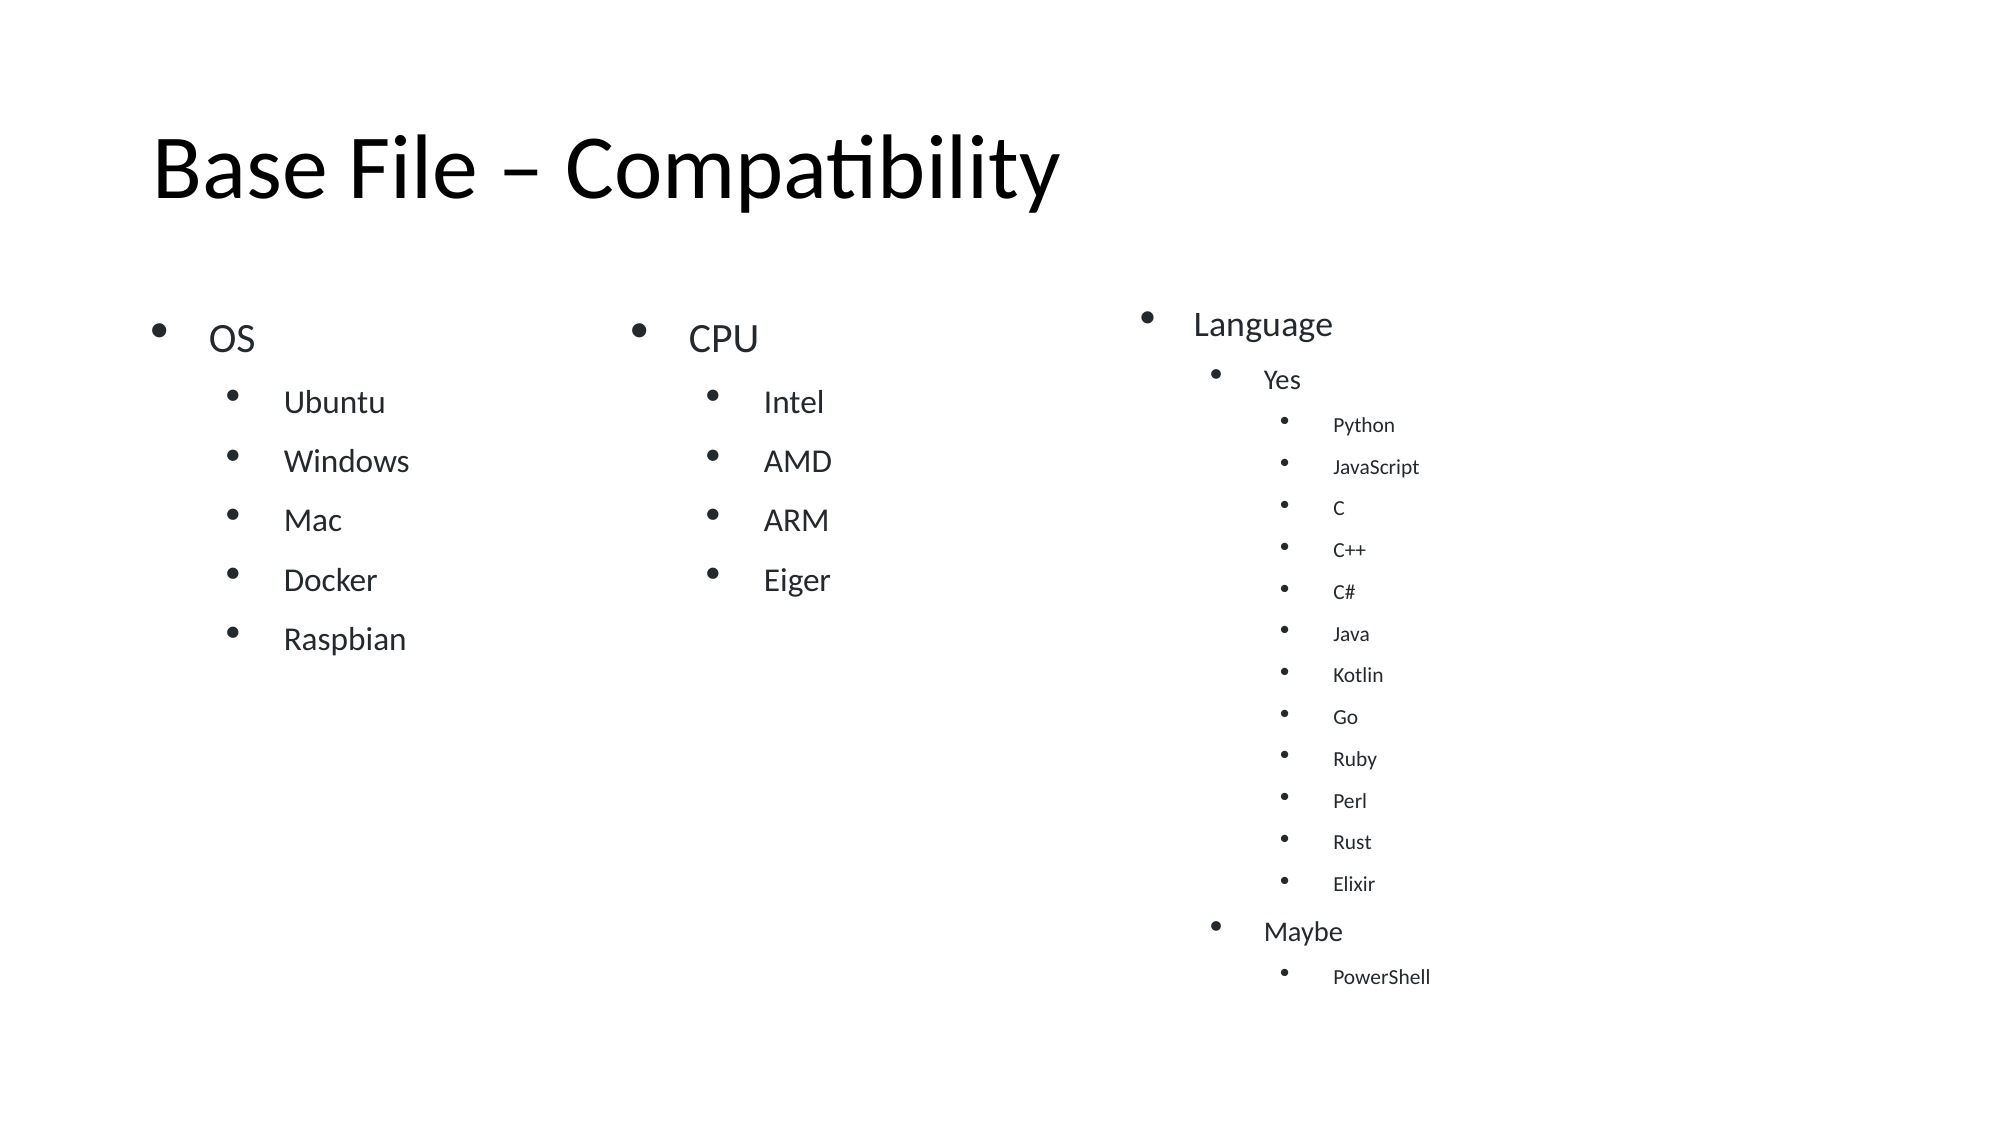

# Base File – Compatibility
Language
Yes
Python
JavaScript
C
C++
C#
Java
Kotlin
Go
Ruby
Perl
Rust
Elixir
Maybe
PowerShell

OS
Ubuntu
Windows
Mac
Docker
Raspbian
CPU
Intel
AMD
ARM
Eiger